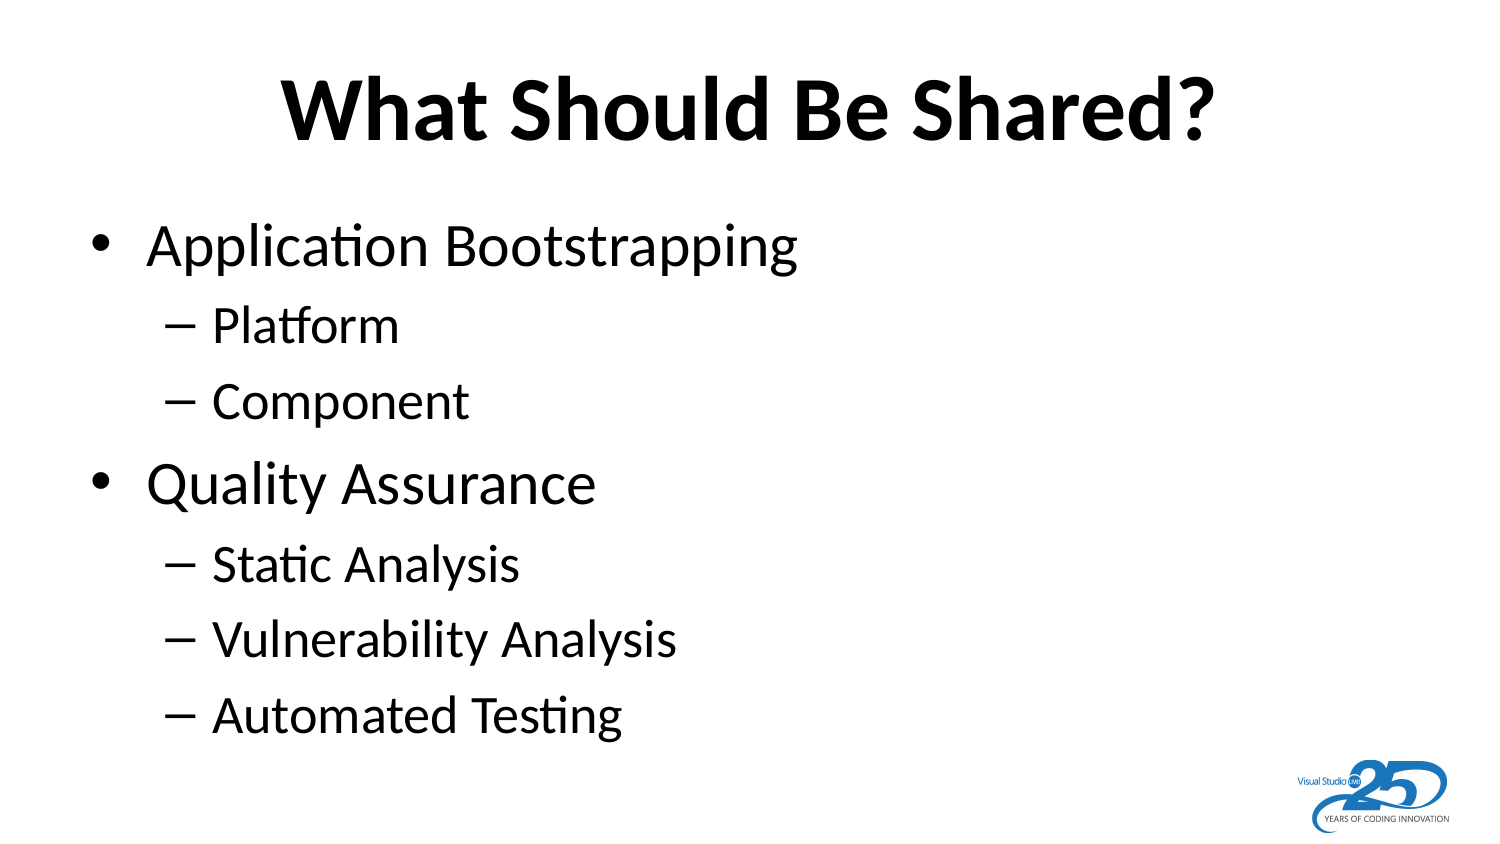

# What Should Be Shared?
Application Bootstrapping
Platform
Component
Quality Assurance
Static Analysis
Vulnerability Analysis
Automated Testing